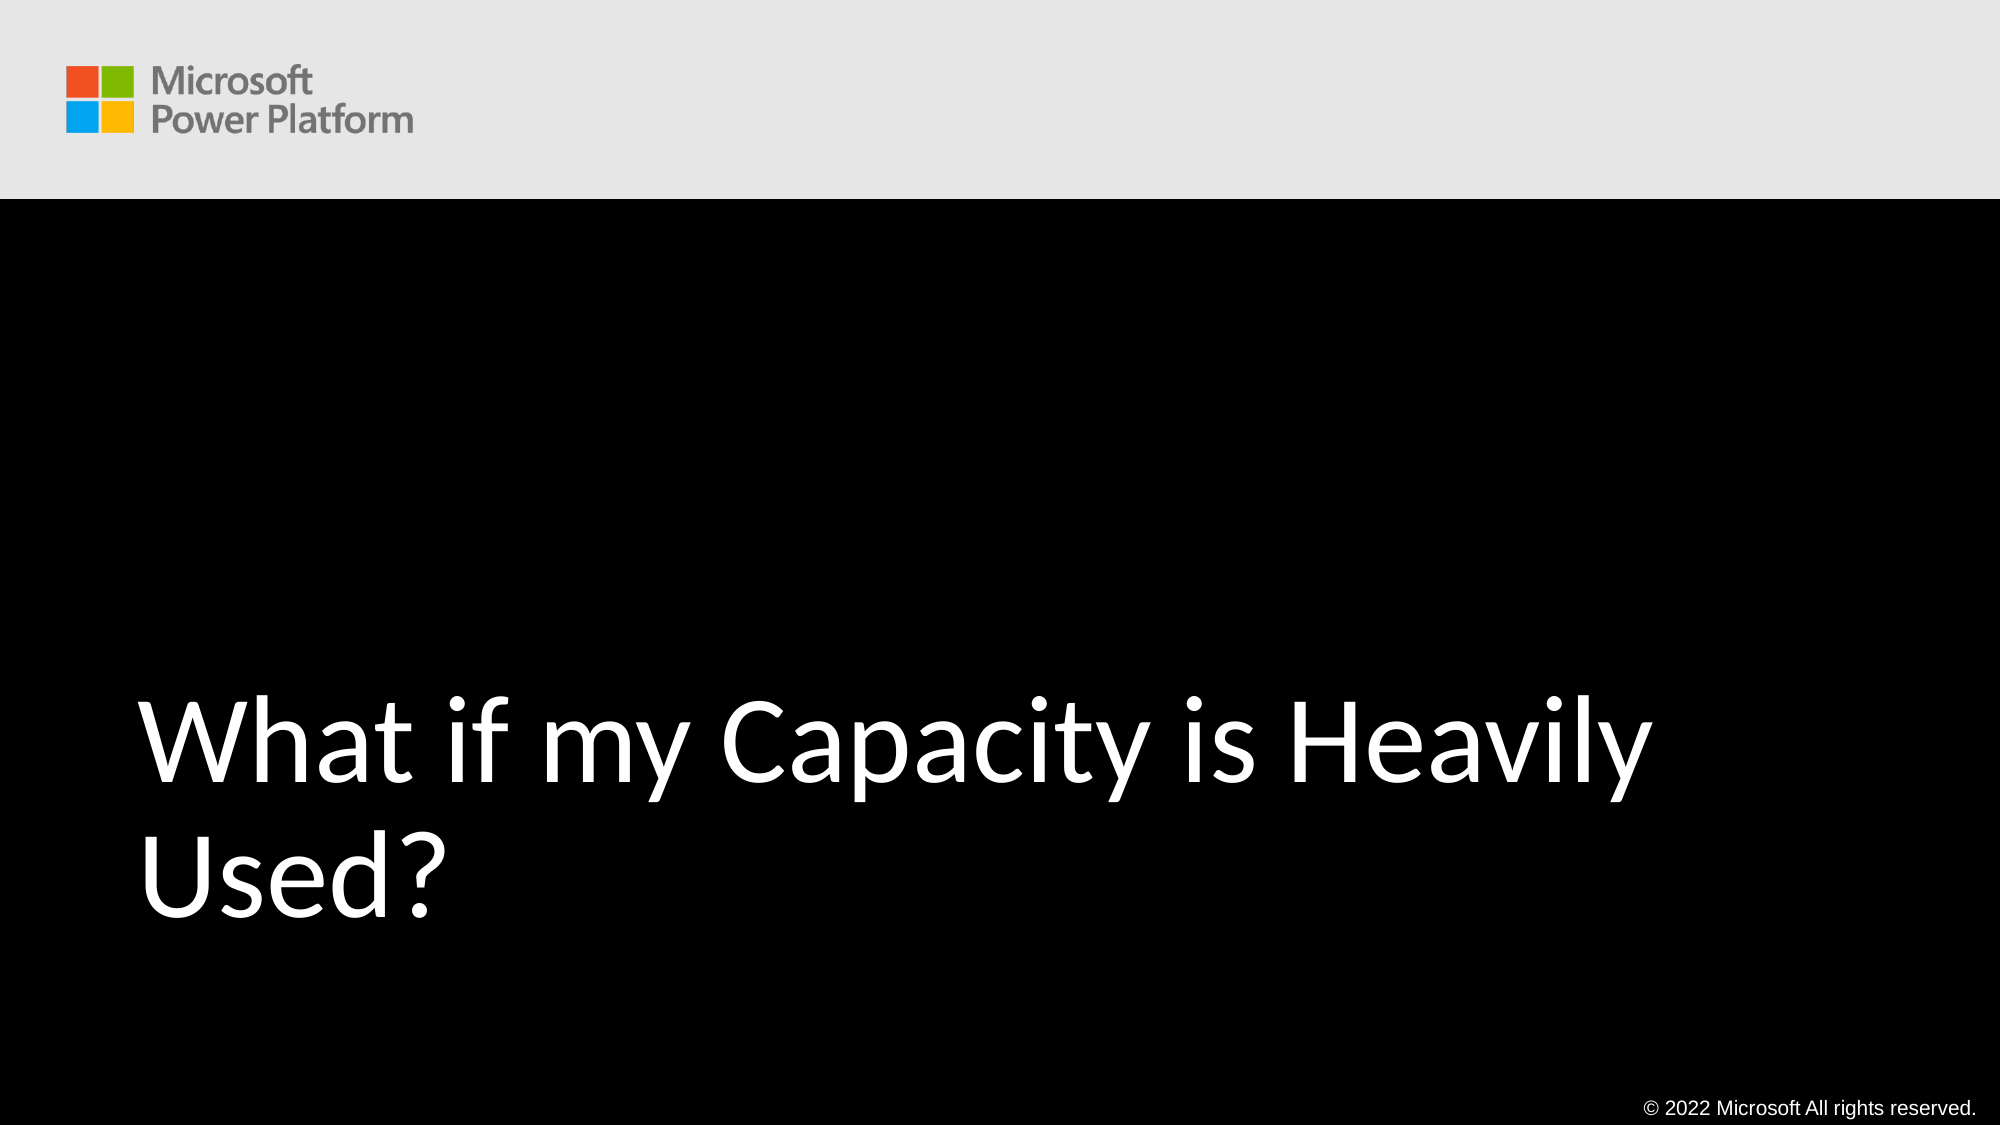

What if my Capacity is Heavily Used?
© 2022 Microsoft All rights reserved.